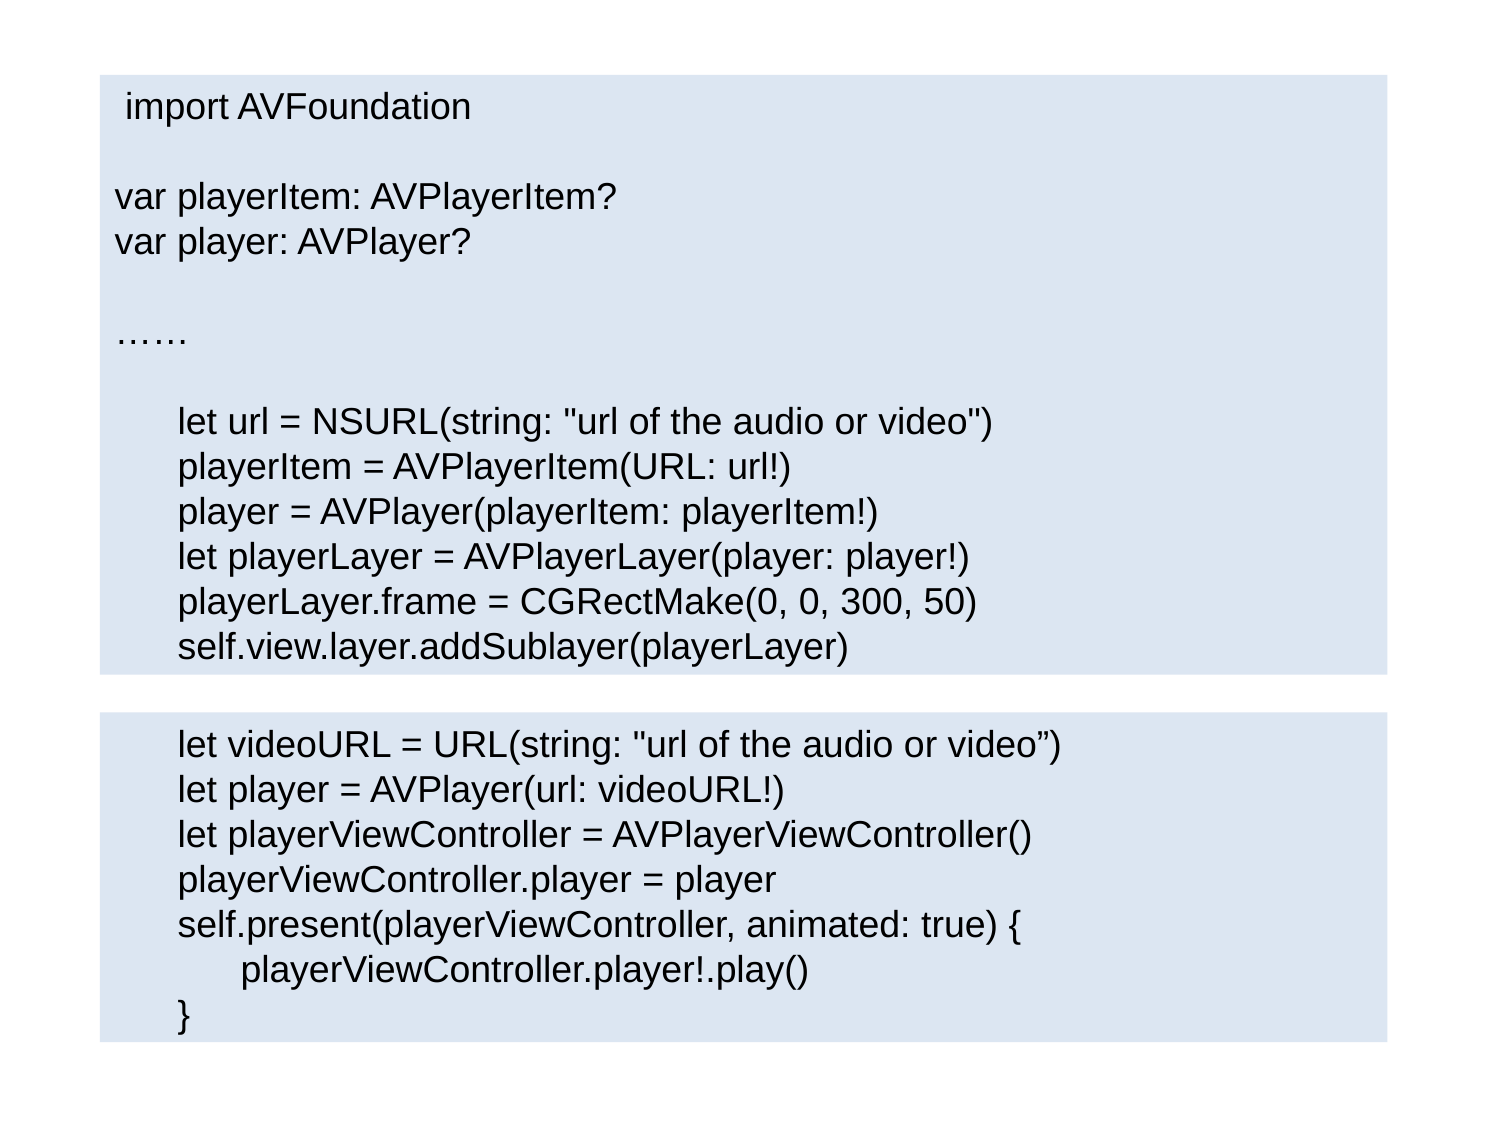

import AVFoundation

var playerItem: AVPlayerItem?
var player: AVPlayer?

……

      let url = NSURL(string: "url of the audio or video")
      playerItem = AVPlayerItem(URL: url!)
      player = AVPlayer(playerItem: playerItem!)
      let playerLayer = AVPlayerLayer(player: player!)
      playerLayer.frame = CGRectMake(0, 0, 300, 50)
      self.view.layer.addSublayer(playerLayer)
      let videoURL = URL(string: "url of the audio or video”)
      let player = AVPlayer(url: videoURL!)
      let playerViewController = AVPlayerViewController()
      playerViewController.player = player
      self.present(playerViewController, animated: true) {
            playerViewController.player!.play()
      }